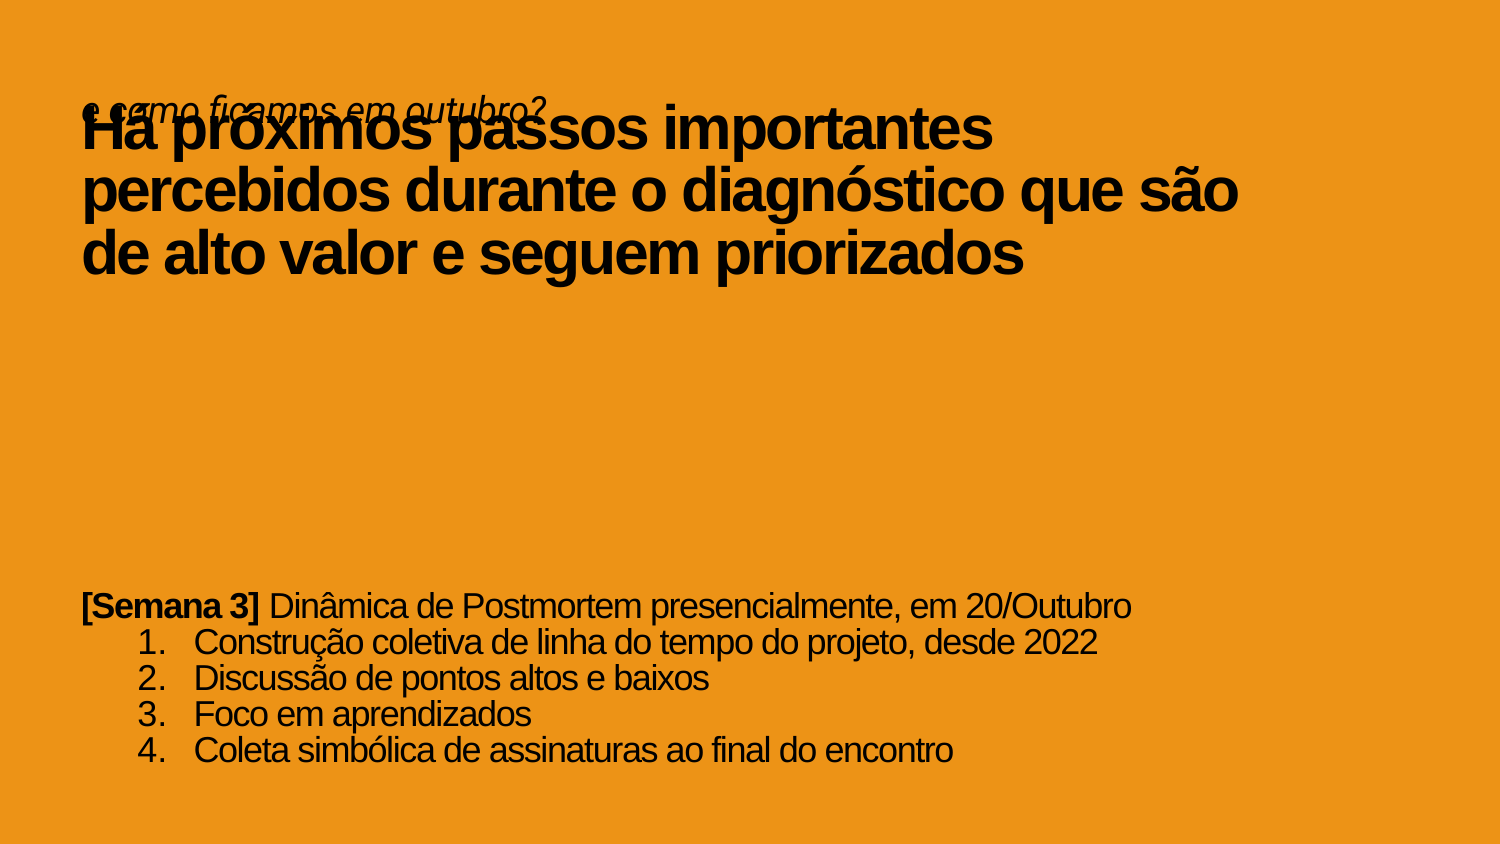

e como ficamos em outubro?
Há próximos passos importantes percebidos durante o diagnóstico que são de alto valor e seguem priorizados
[Semana 3] Dinâmica de Postmortem presencialmente, em 20/Outubro
Construção coletiva de linha do tempo do projeto, desde 2022
Discussão de pontos altos e baixos
Foco em aprendizados
Coleta simbólica de assinaturas ao final do encontro